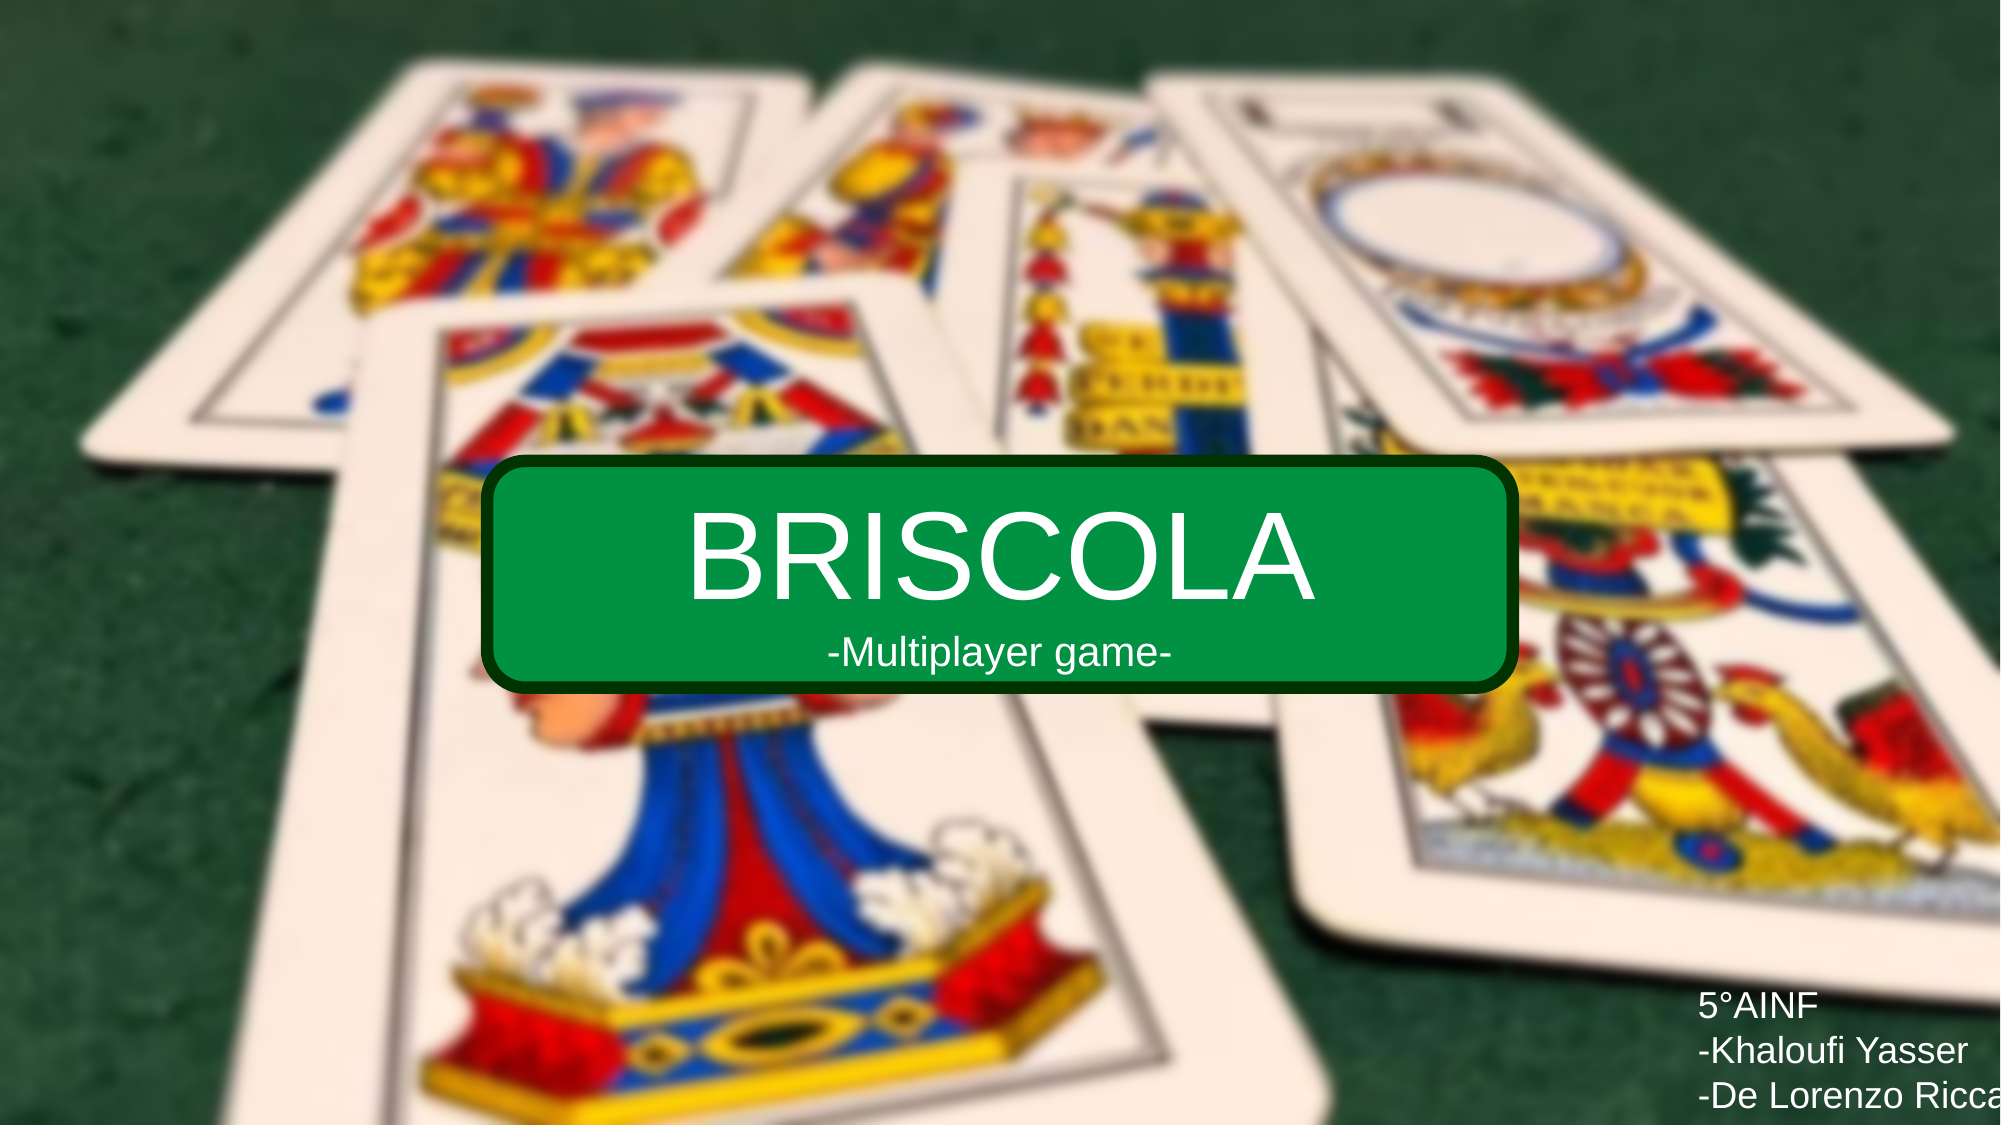

BRISCOLA
-Multiplayer game-
5°AINF
-Khaloufi Yasser
-De Lorenzo Riccardo